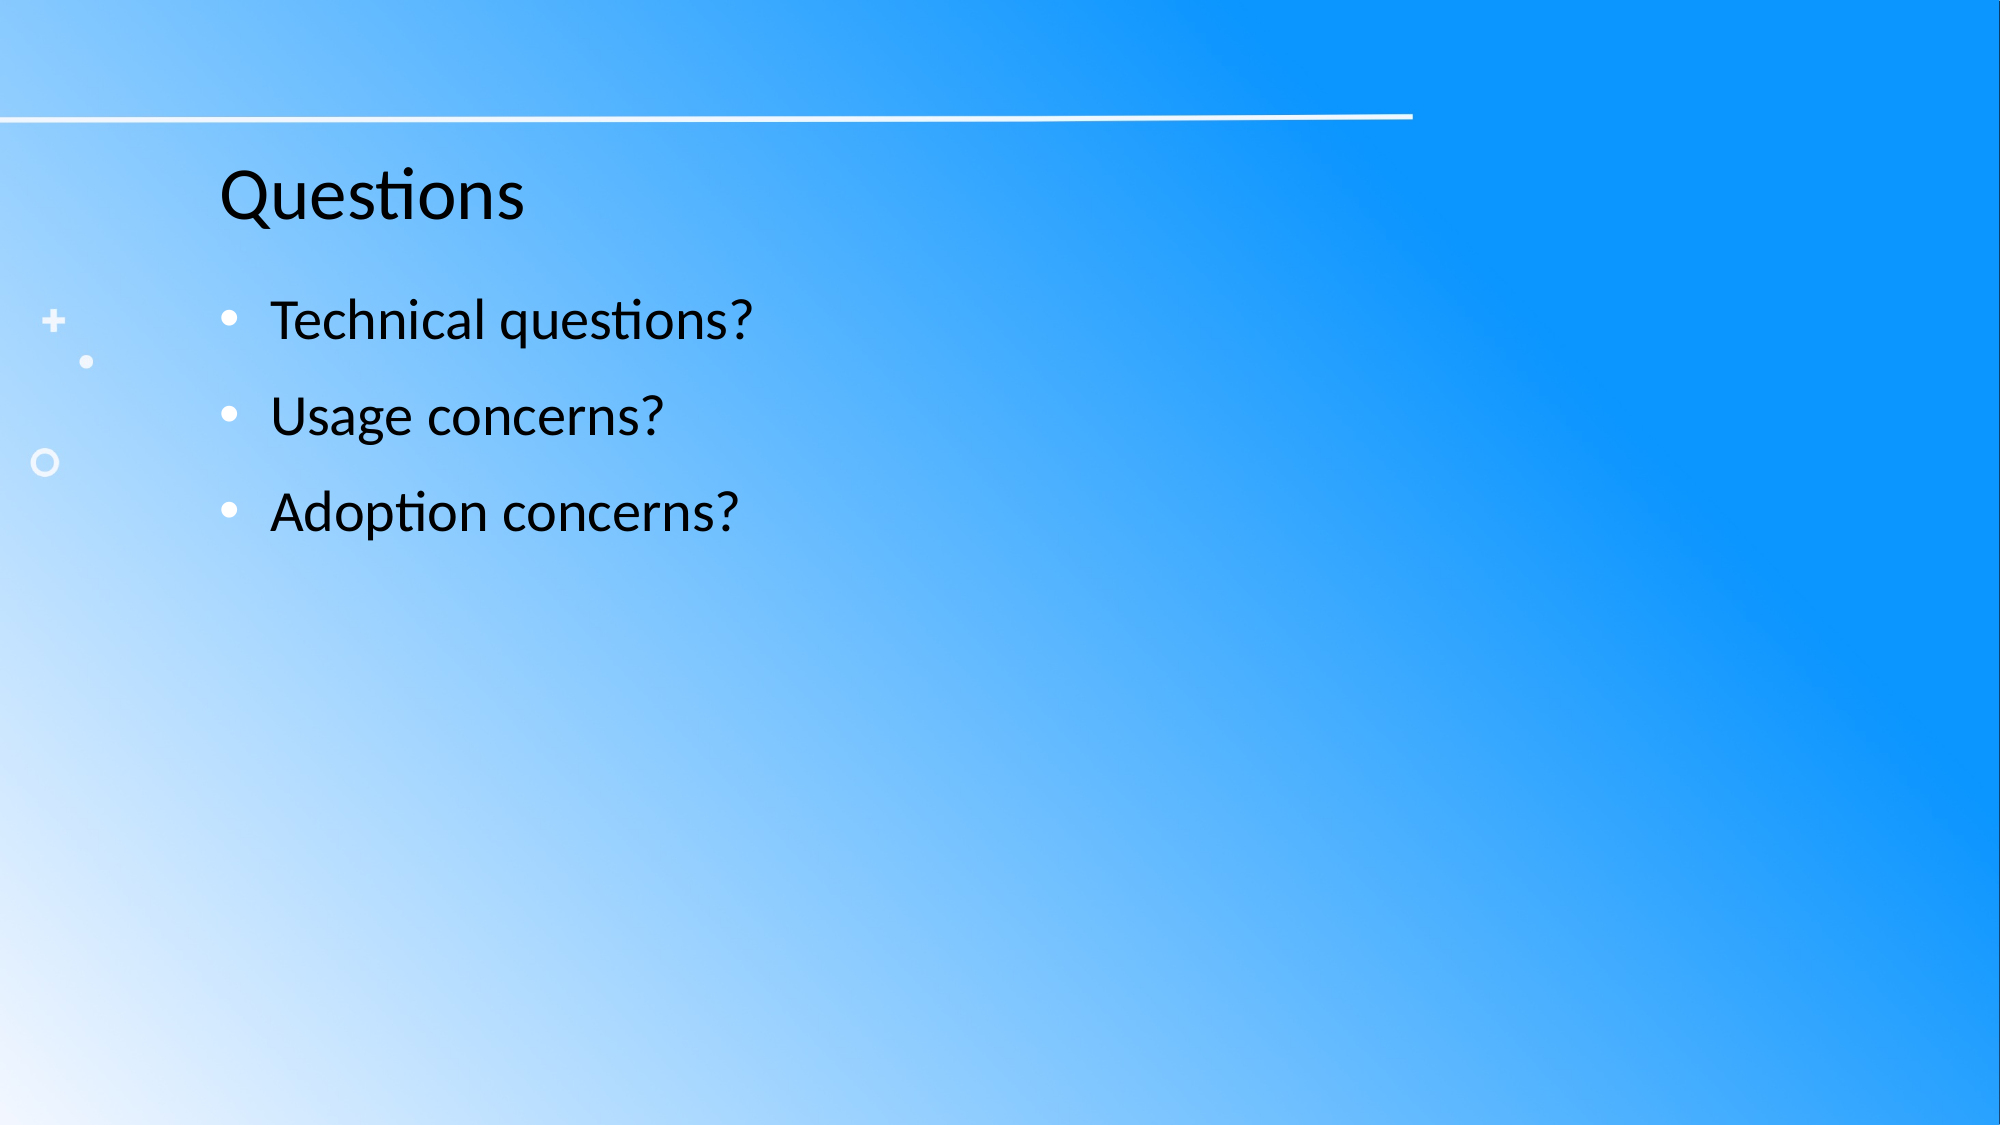

# Questions
Technical questions?
Usage concerns?
Adoption concerns?